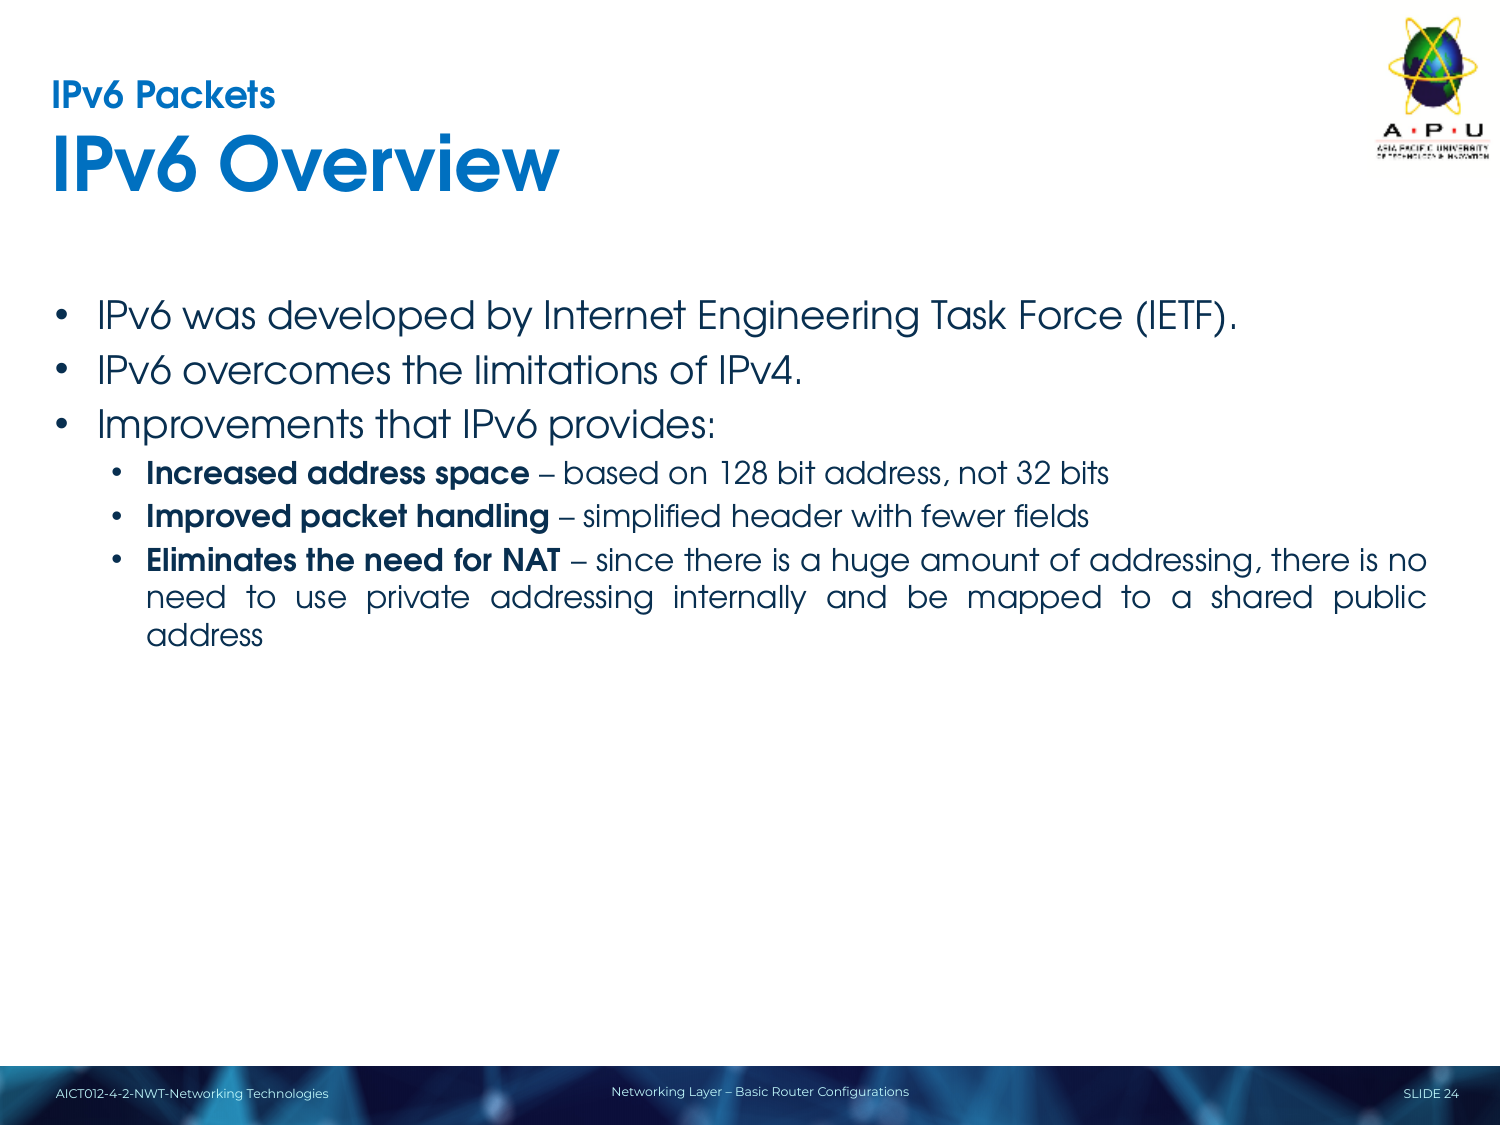

# IPv6 Packets IPv6 Overview
IPv6 was developed by Internet Engineering Task Force (IETF).
IPv6 overcomes the limitations of IPv4.
Improvements that IPv6 provides:
Increased address space – based on 128 bit address, not 32 bits
Improved packet handling – simplified header with fewer fields
Eliminates the need for NAT – since there is a huge amount of addressing, there is no need to use private addressing internally and be mapped to a shared public address